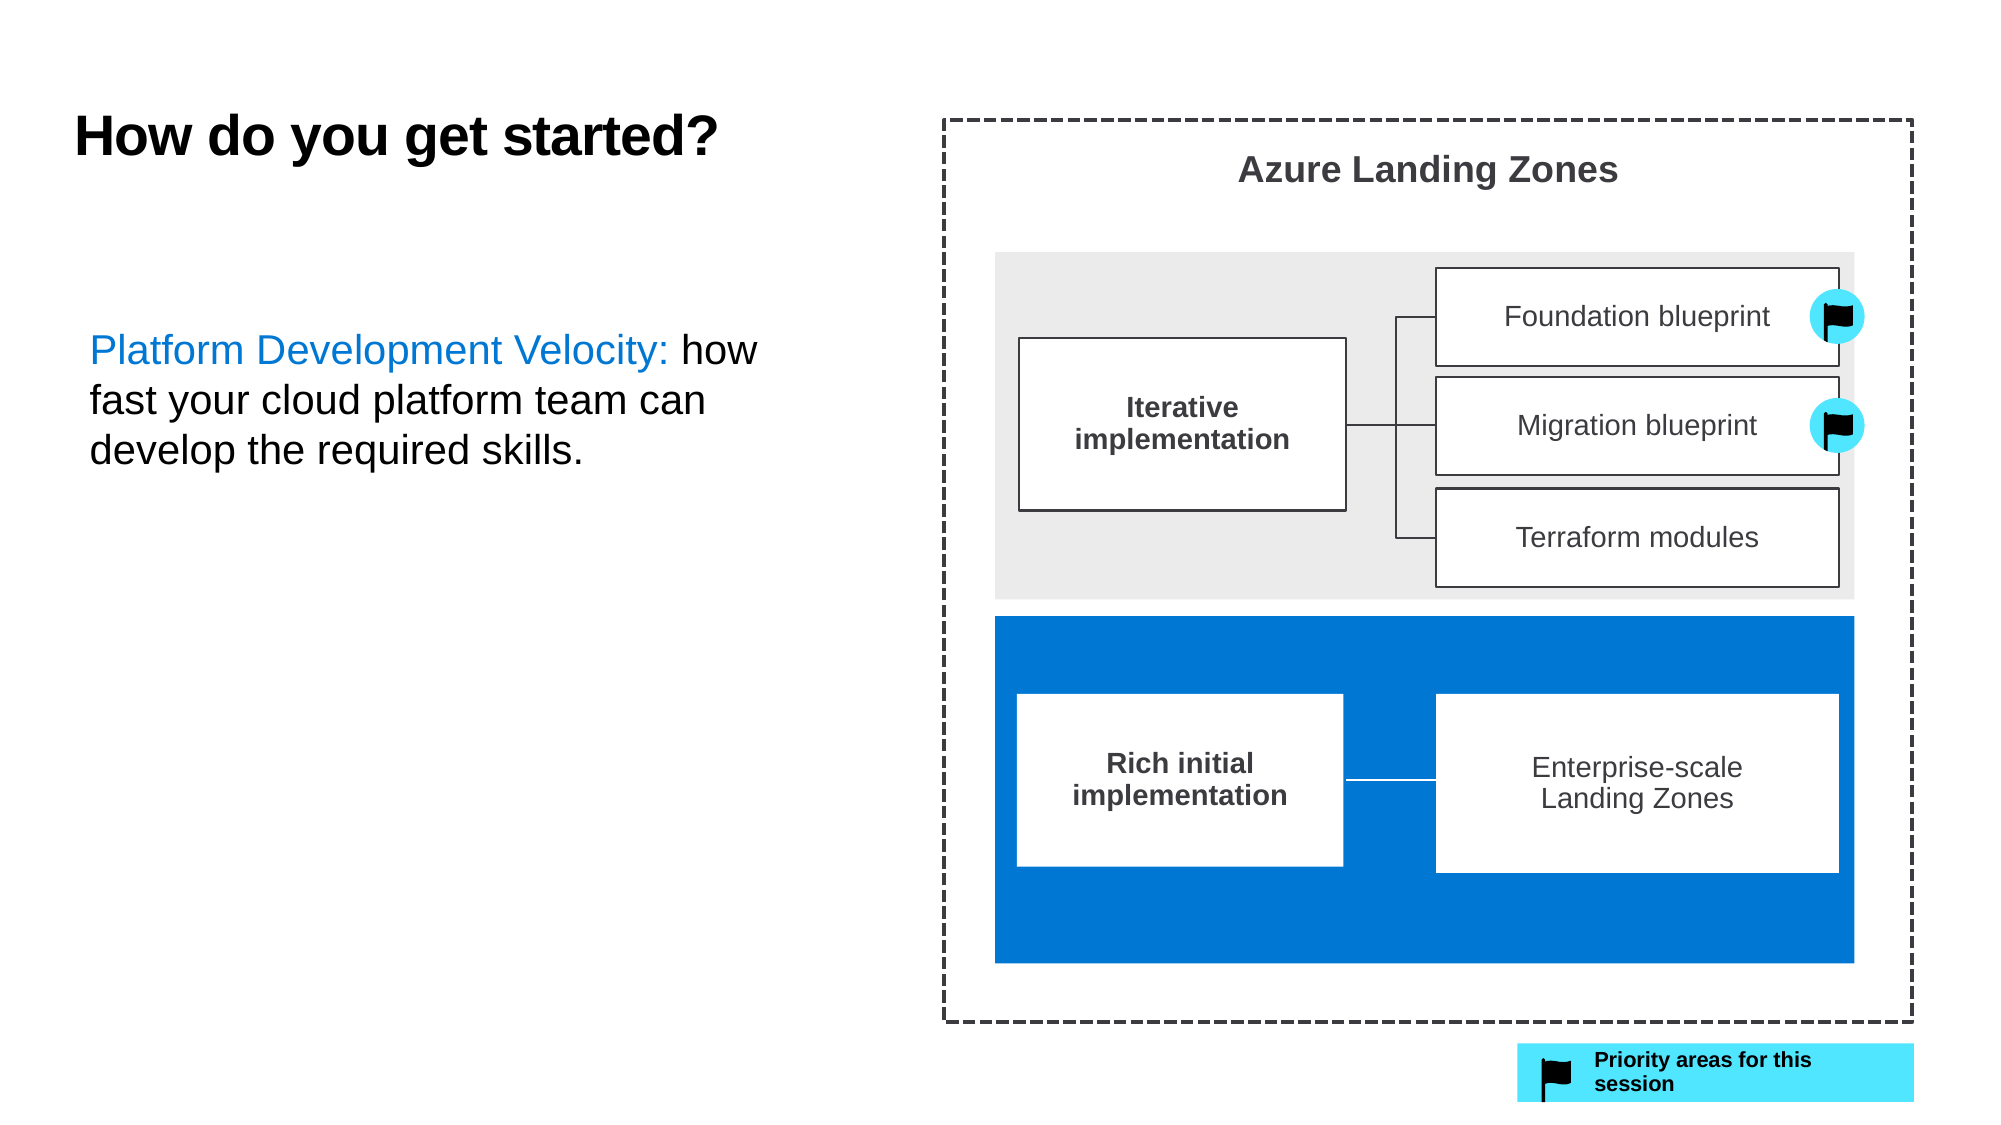

# How do you get started?
Azure Landing Zones

Foundation blueprint

Platform Development Velocity: how fast your cloud platform team can develop the required skills.
Iterative implementation
Migration blueprint

Terraform modules

Rich initial implementation
Enterprise-scale
Landing Zones
Priority areas for this session